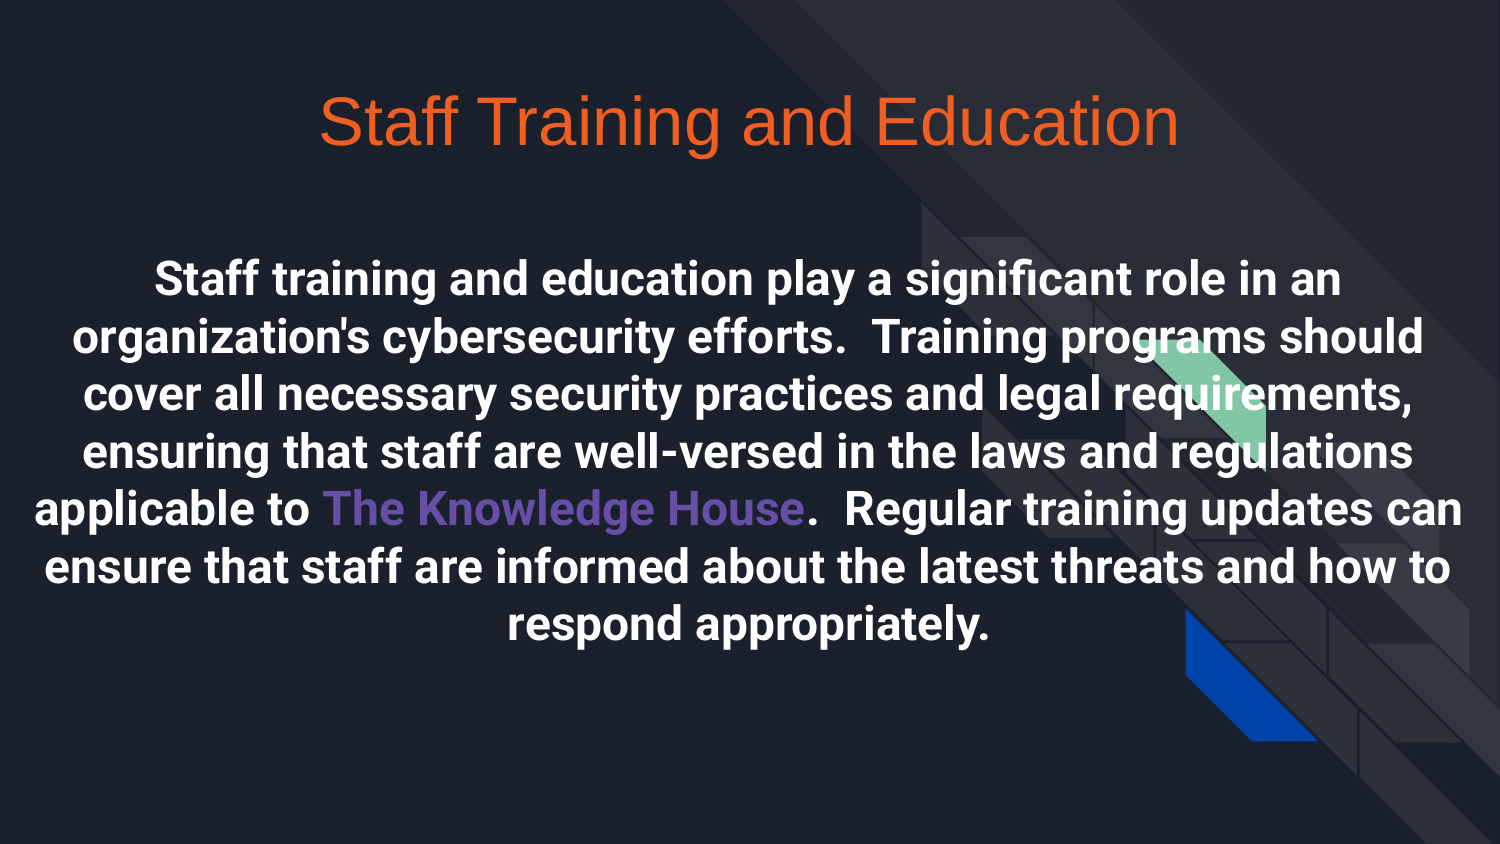

# Staff Training and Education

Staff training and education play a significant role in an organization's cybersecurity efforts.  Training programs should cover all necessary security practices and legal requirements, ensuring that staff are well-versed in the laws and regulations applicable to The Knowledge House.  Regular training updates can ensure that staff are informed about the latest threats and how to respond appropriately.